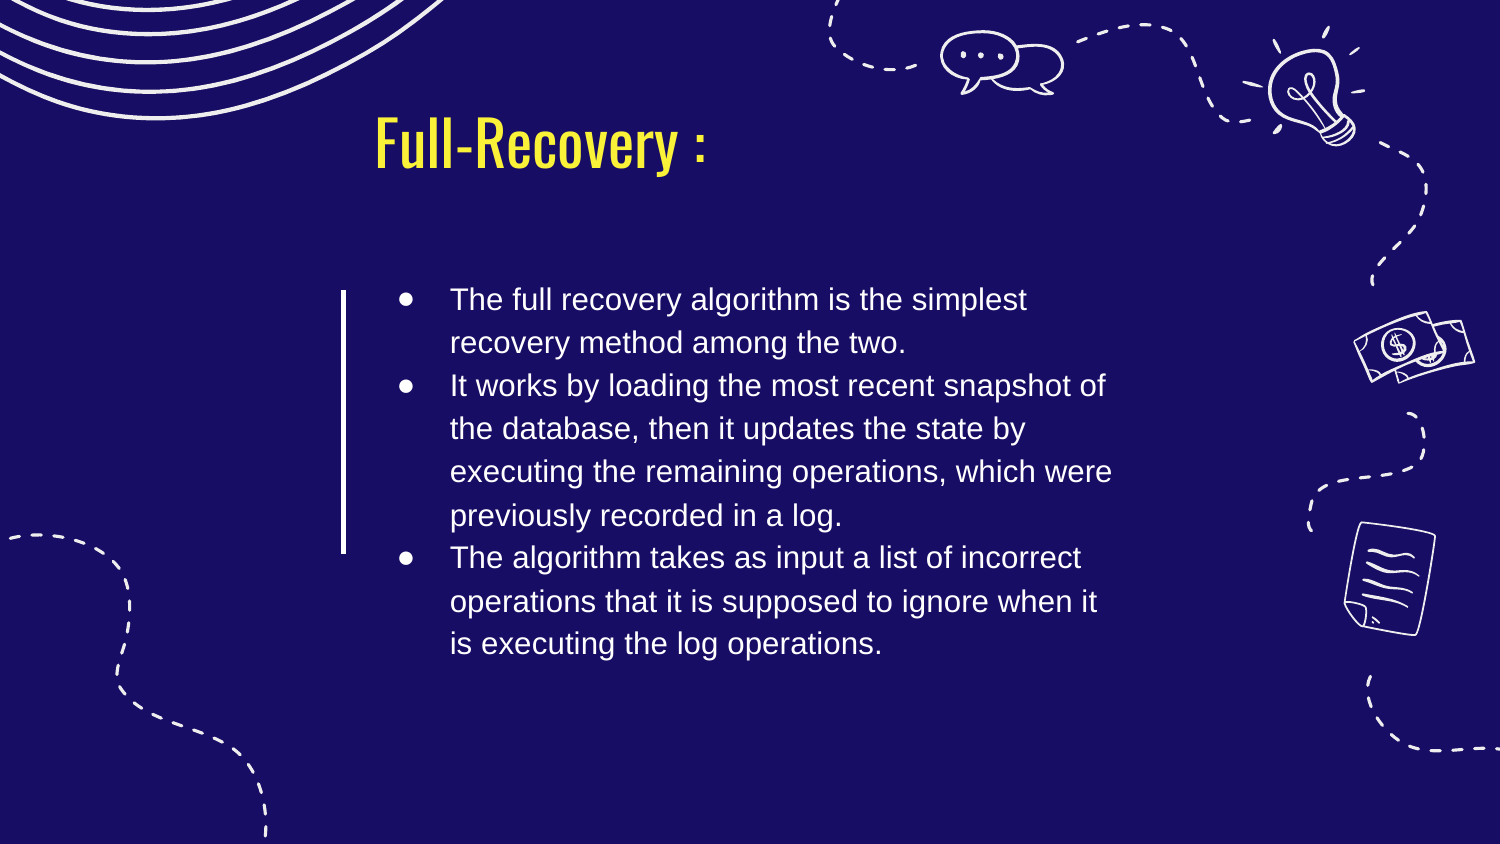

# Full-Recovery :
The full recovery algorithm is the simplest recovery method among the two.
It works by loading the most recent snapshot of the database, then it updates the state by executing the remaining operations, which were previously recorded in a log.
The algorithm takes as input a list of incorrect operations that it is supposed to ignore when it is executing the log operations.